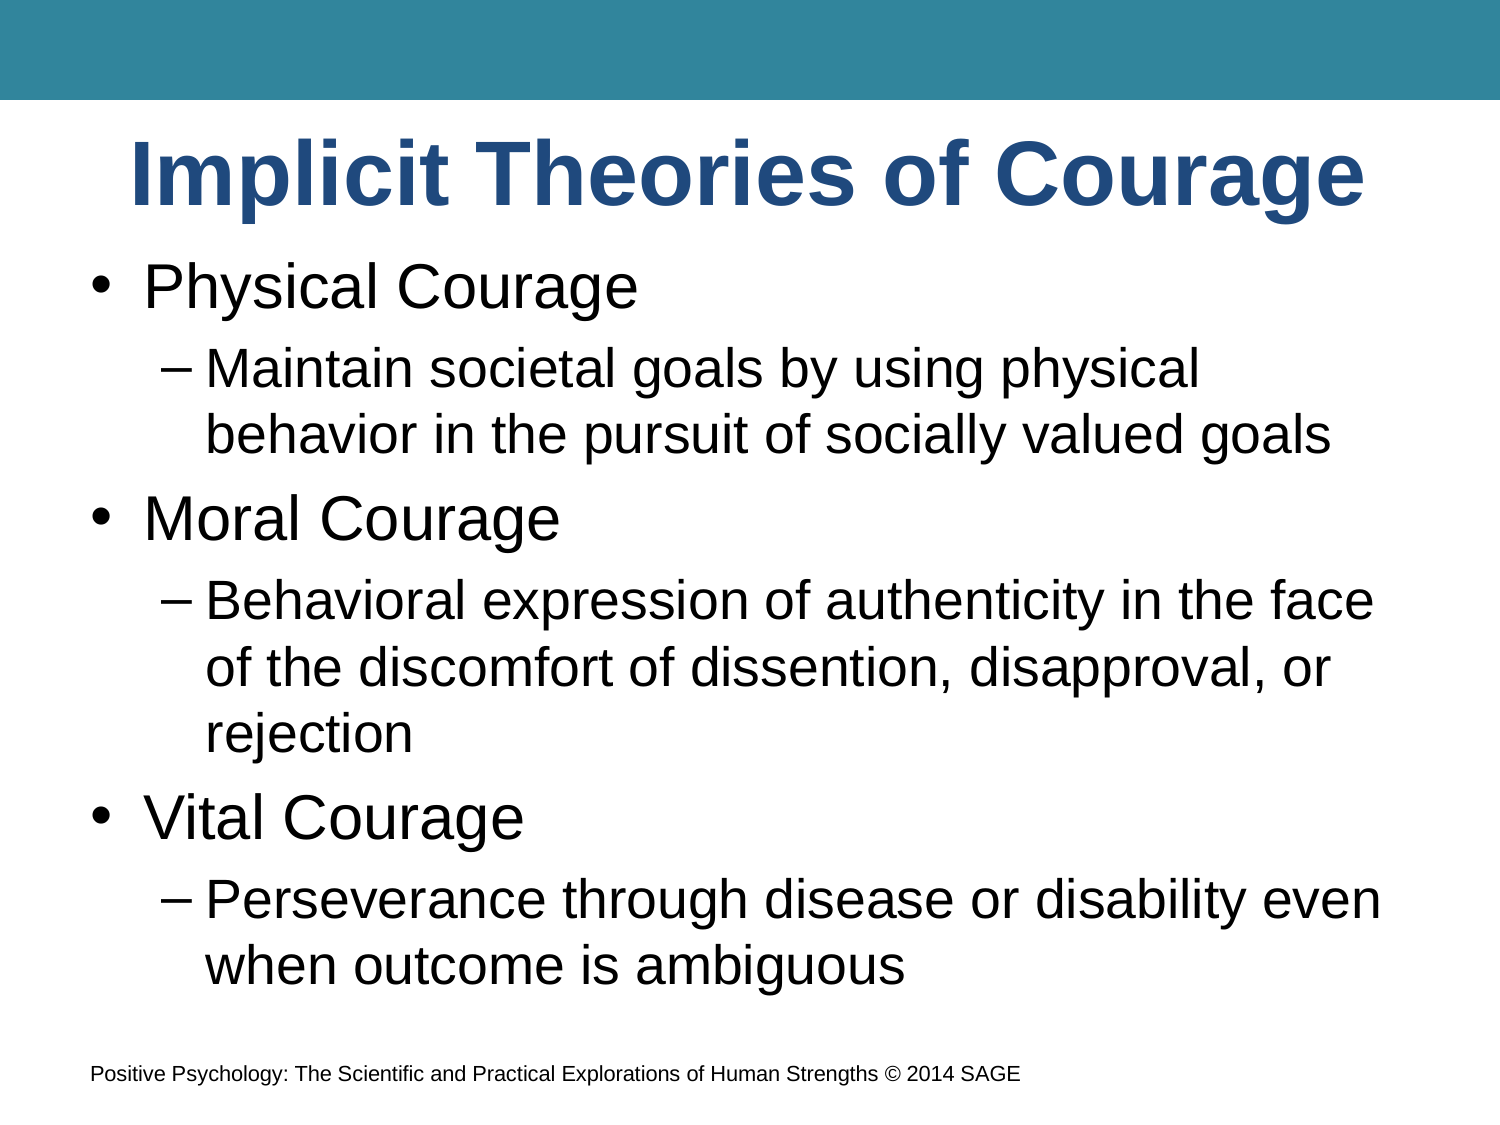

# Implicit Theories of Courage
Physical Courage
Maintain societal goals by using physical behavior in the pursuit of socially valued goals
Moral Courage
Behavioral expression of authenticity in the face of the discomfort of dissention, disapproval, or rejection
Vital Courage
Perseverance through disease or disability even when outcome is ambiguous
Positive Psychology: The Scientific and Practical Explorations of Human Strengths © 2014 SAGE